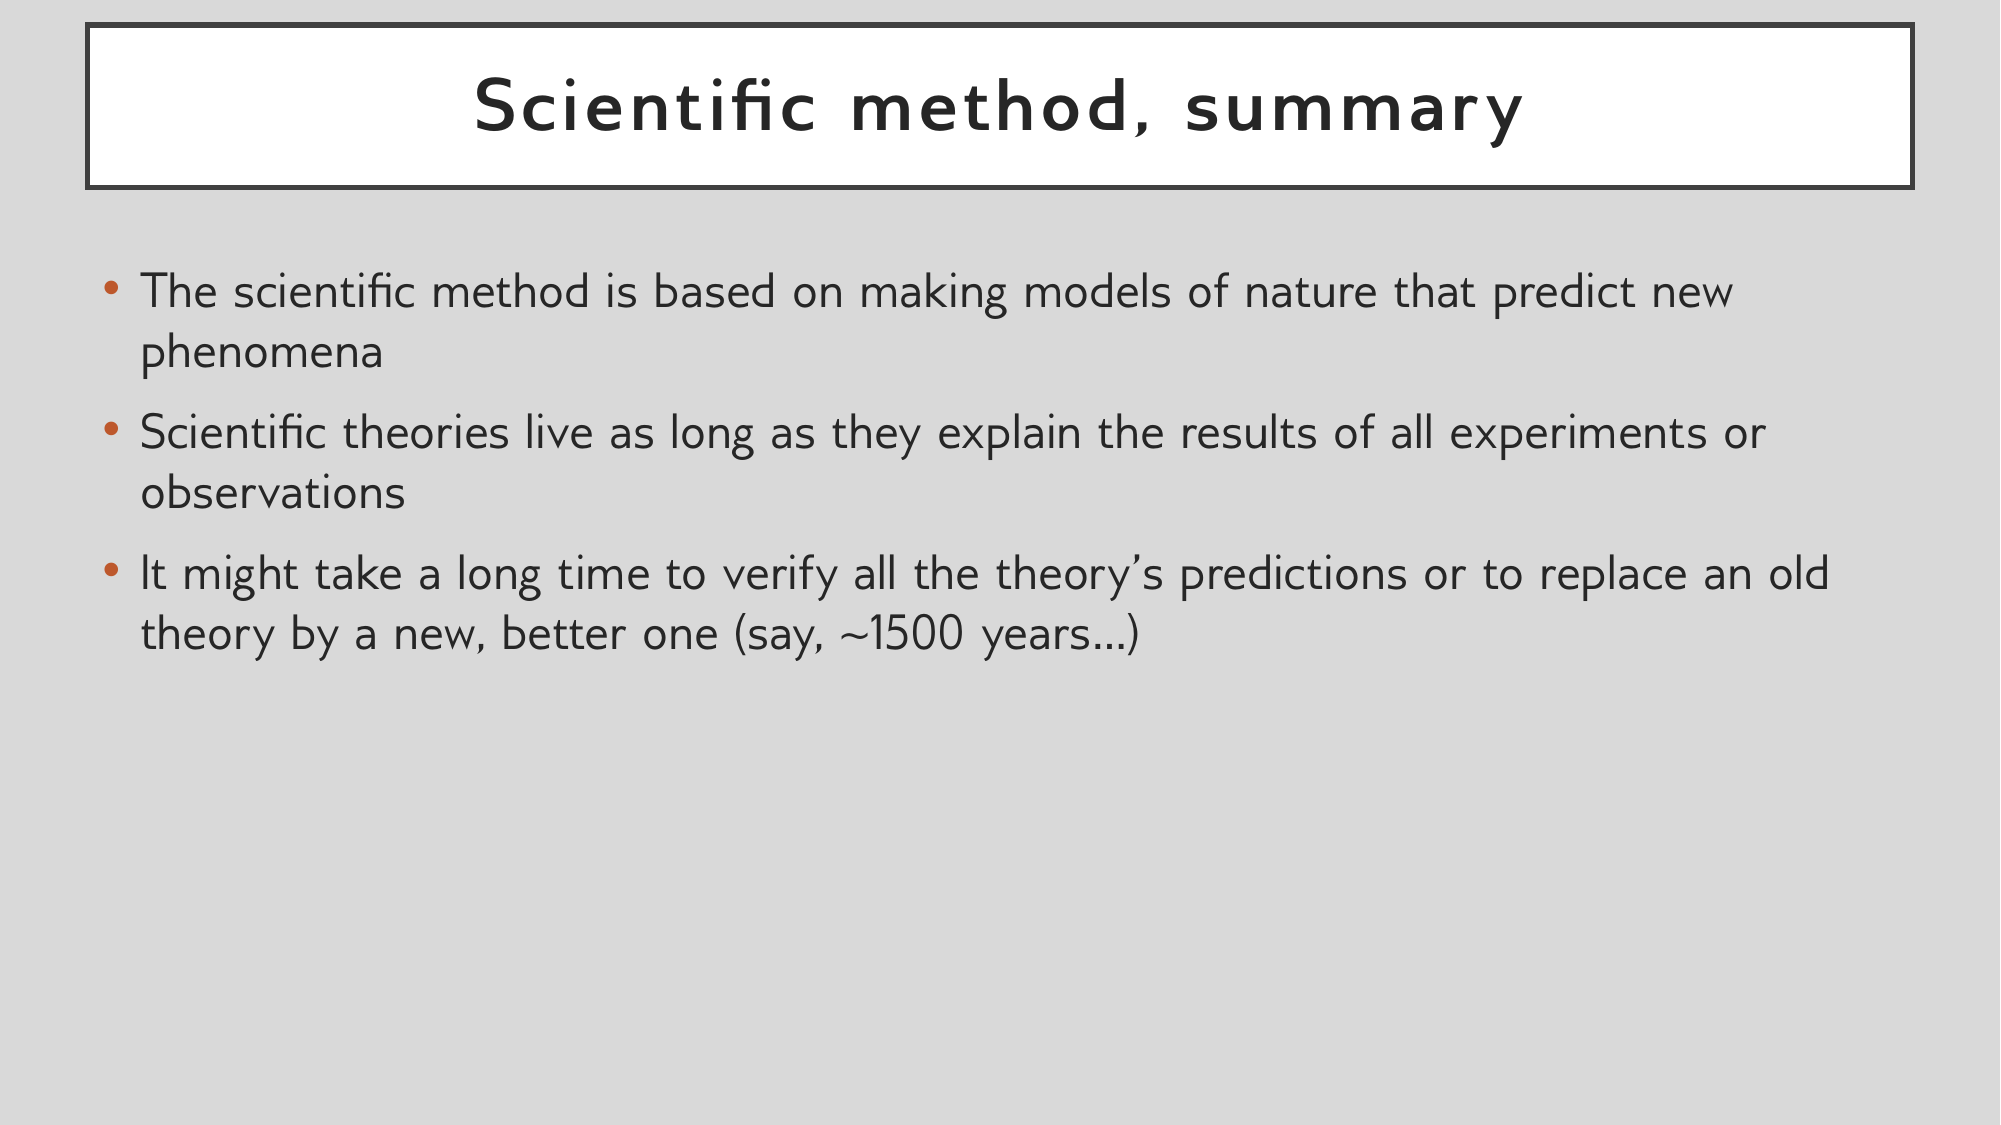

# Scientific method, summary
The scientific method is based on making models of nature that predict new phenomena
Scientific theories live as long as they explain the results of all experiments or observations
It might take a long time to verify all the theory’s predictions or to replace an old theory by a new, better one (say, ~1500 years…)